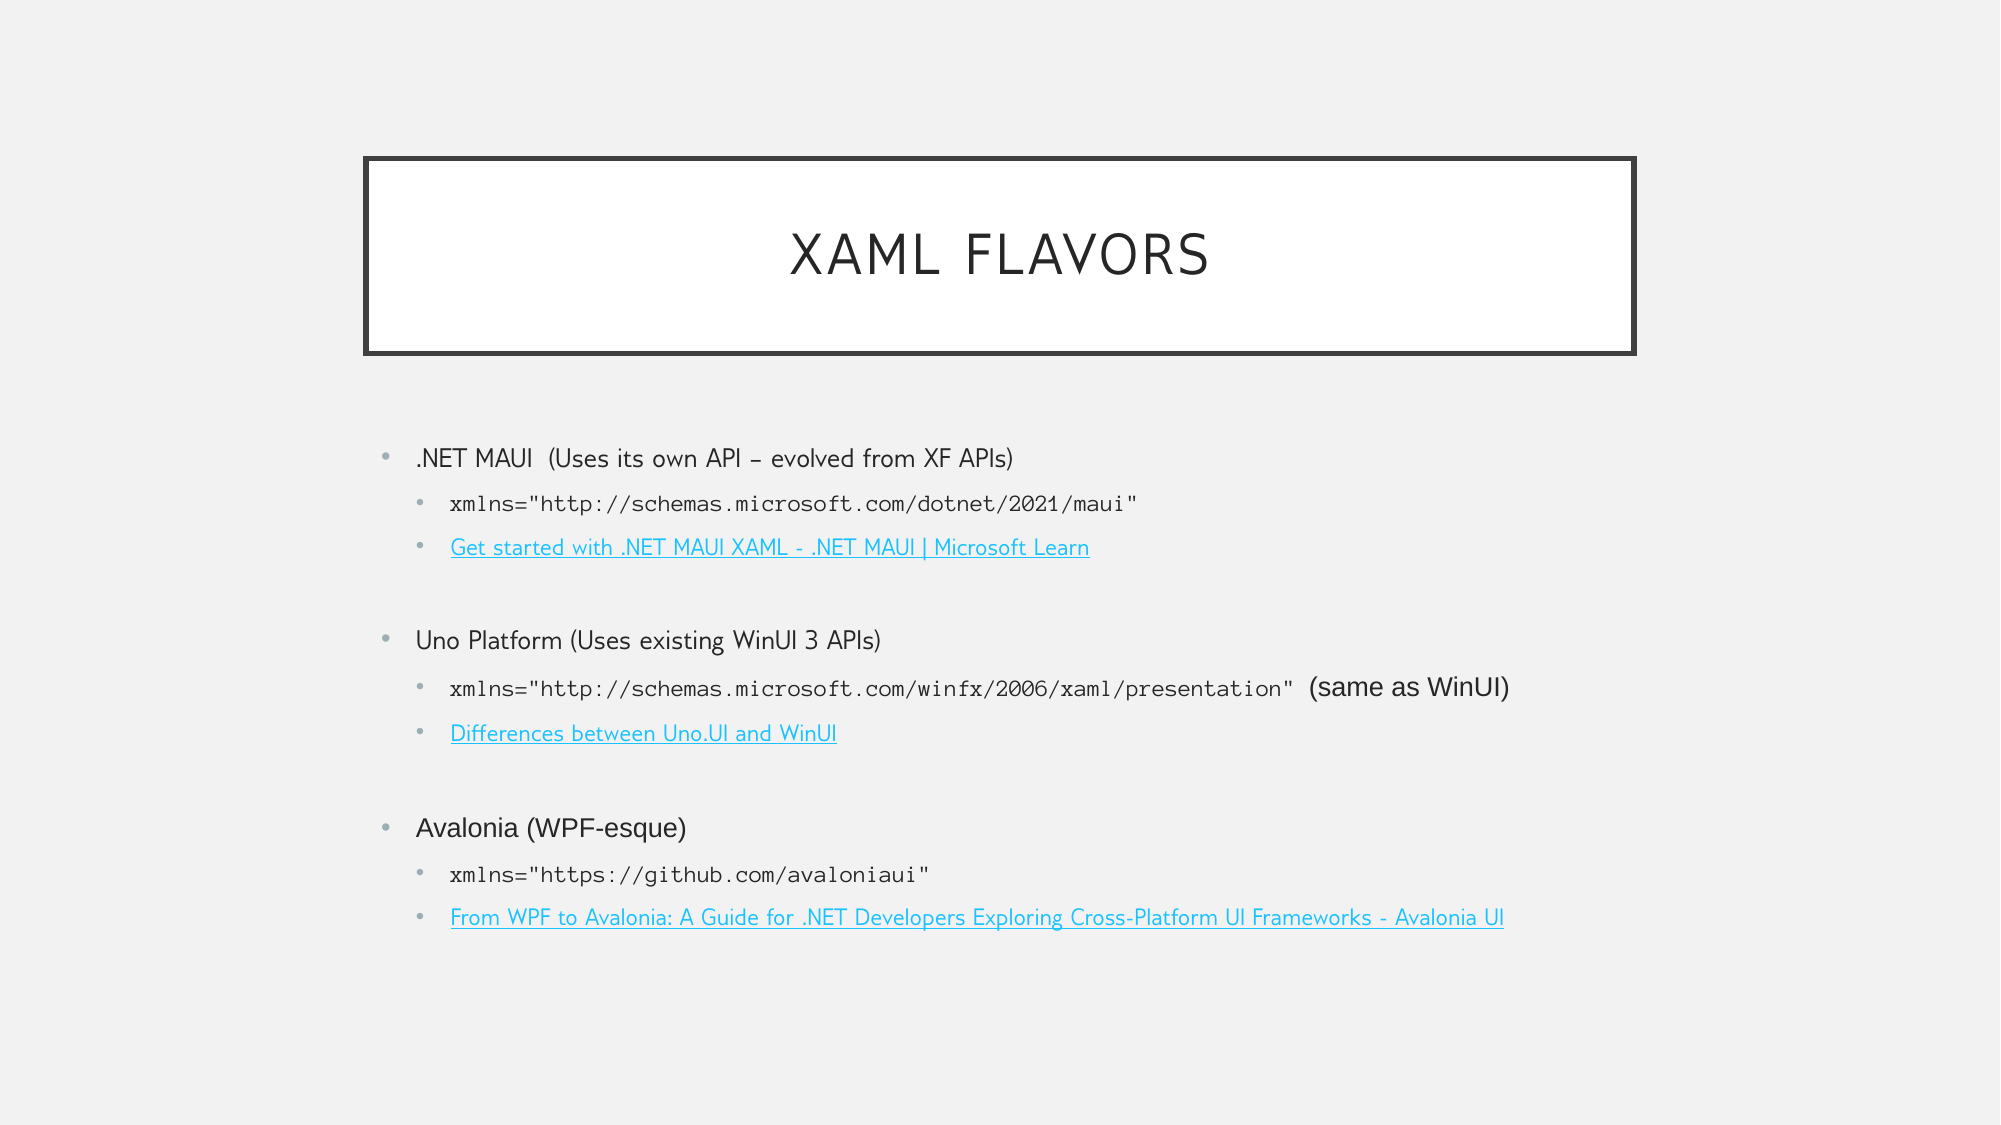

# XAML Flavors
.NET MAUI  (Uses its own API – evolved from XF APIs)
xmlns="http://schemas.microsoft.com/dotnet/2021/maui"
Get started with .NET MAUI XAML - .NET MAUI | Microsoft Learn

Uno Platform (Uses existing WinUI 3 APIs)
xmlns="http://schemas.microsoft.com/winfx/2006/xaml/presentation" (same as WinUI)
Differences between Uno.UI and WinUI

Avalonia (WPF-esque)
xmlns="https://github.com/avaloniaui"
From WPF to Avalonia: A Guide for .NET Developers Exploring Cross-Platform UI Frameworks - Avalonia UI